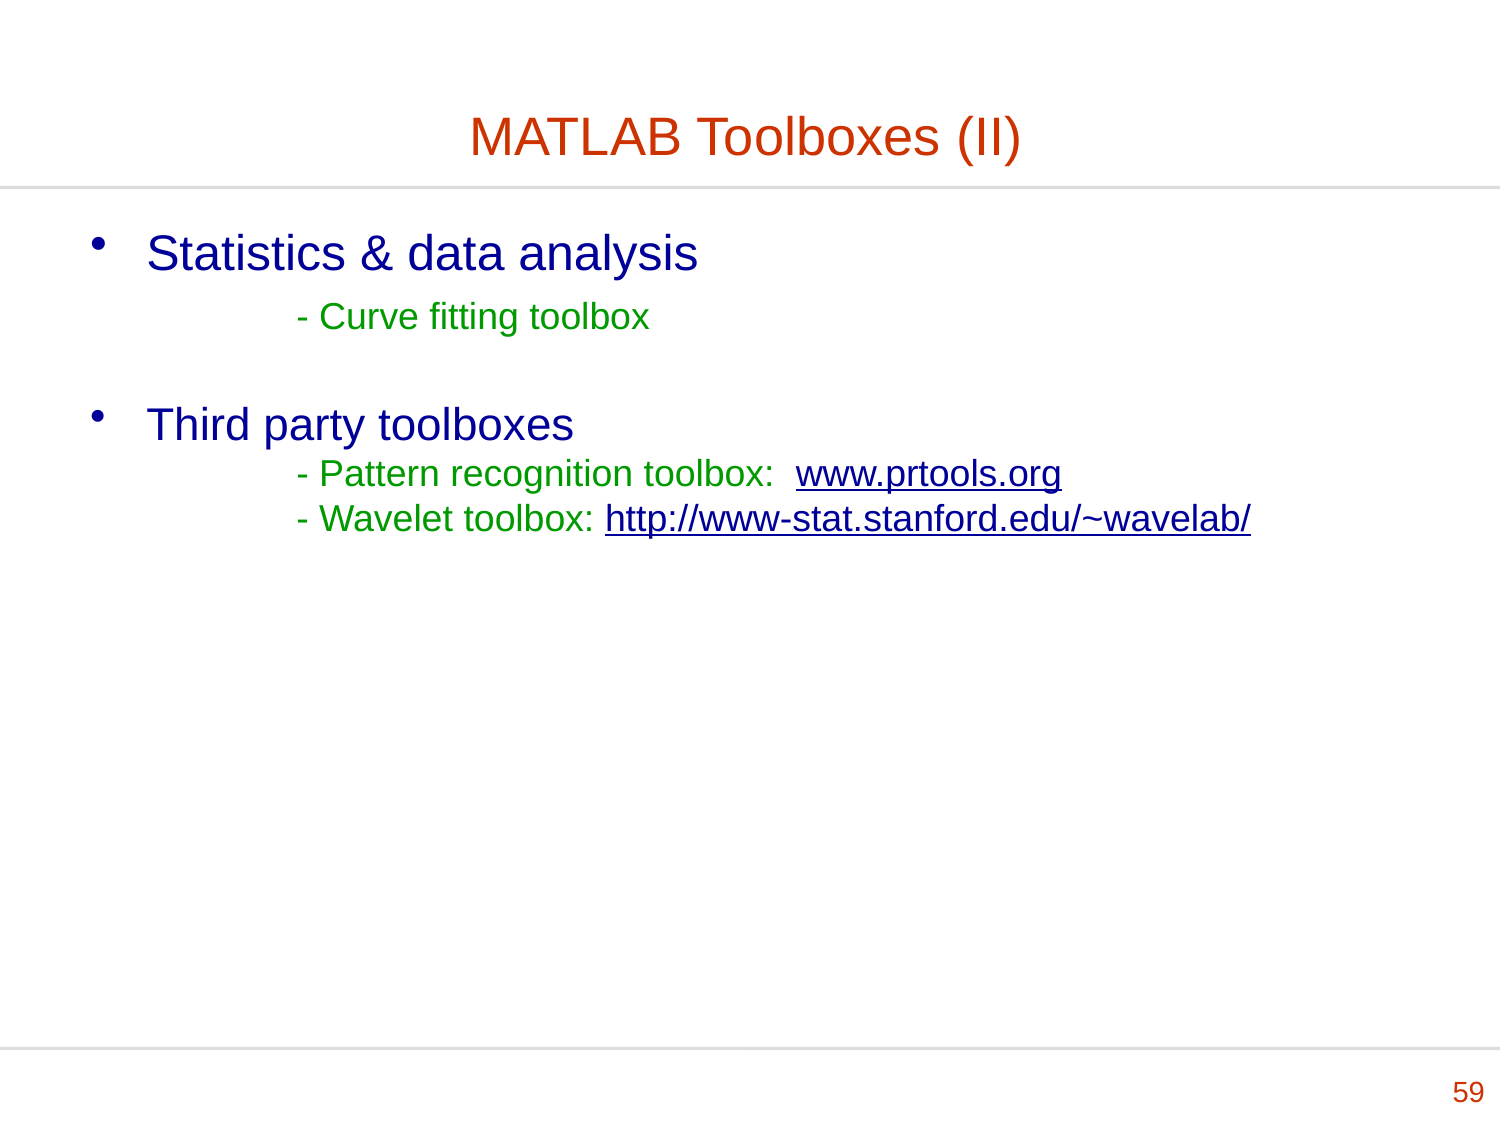

# MATLAB Toolboxes (II)
Statistics & data analysis
	- Curve fitting toolbox
Third party toolboxes
	- Pattern recognition toolbox:  www.prtools.org
	- Wavelet toolbox: http://www-stat.stanford.edu/~wavelab/
59